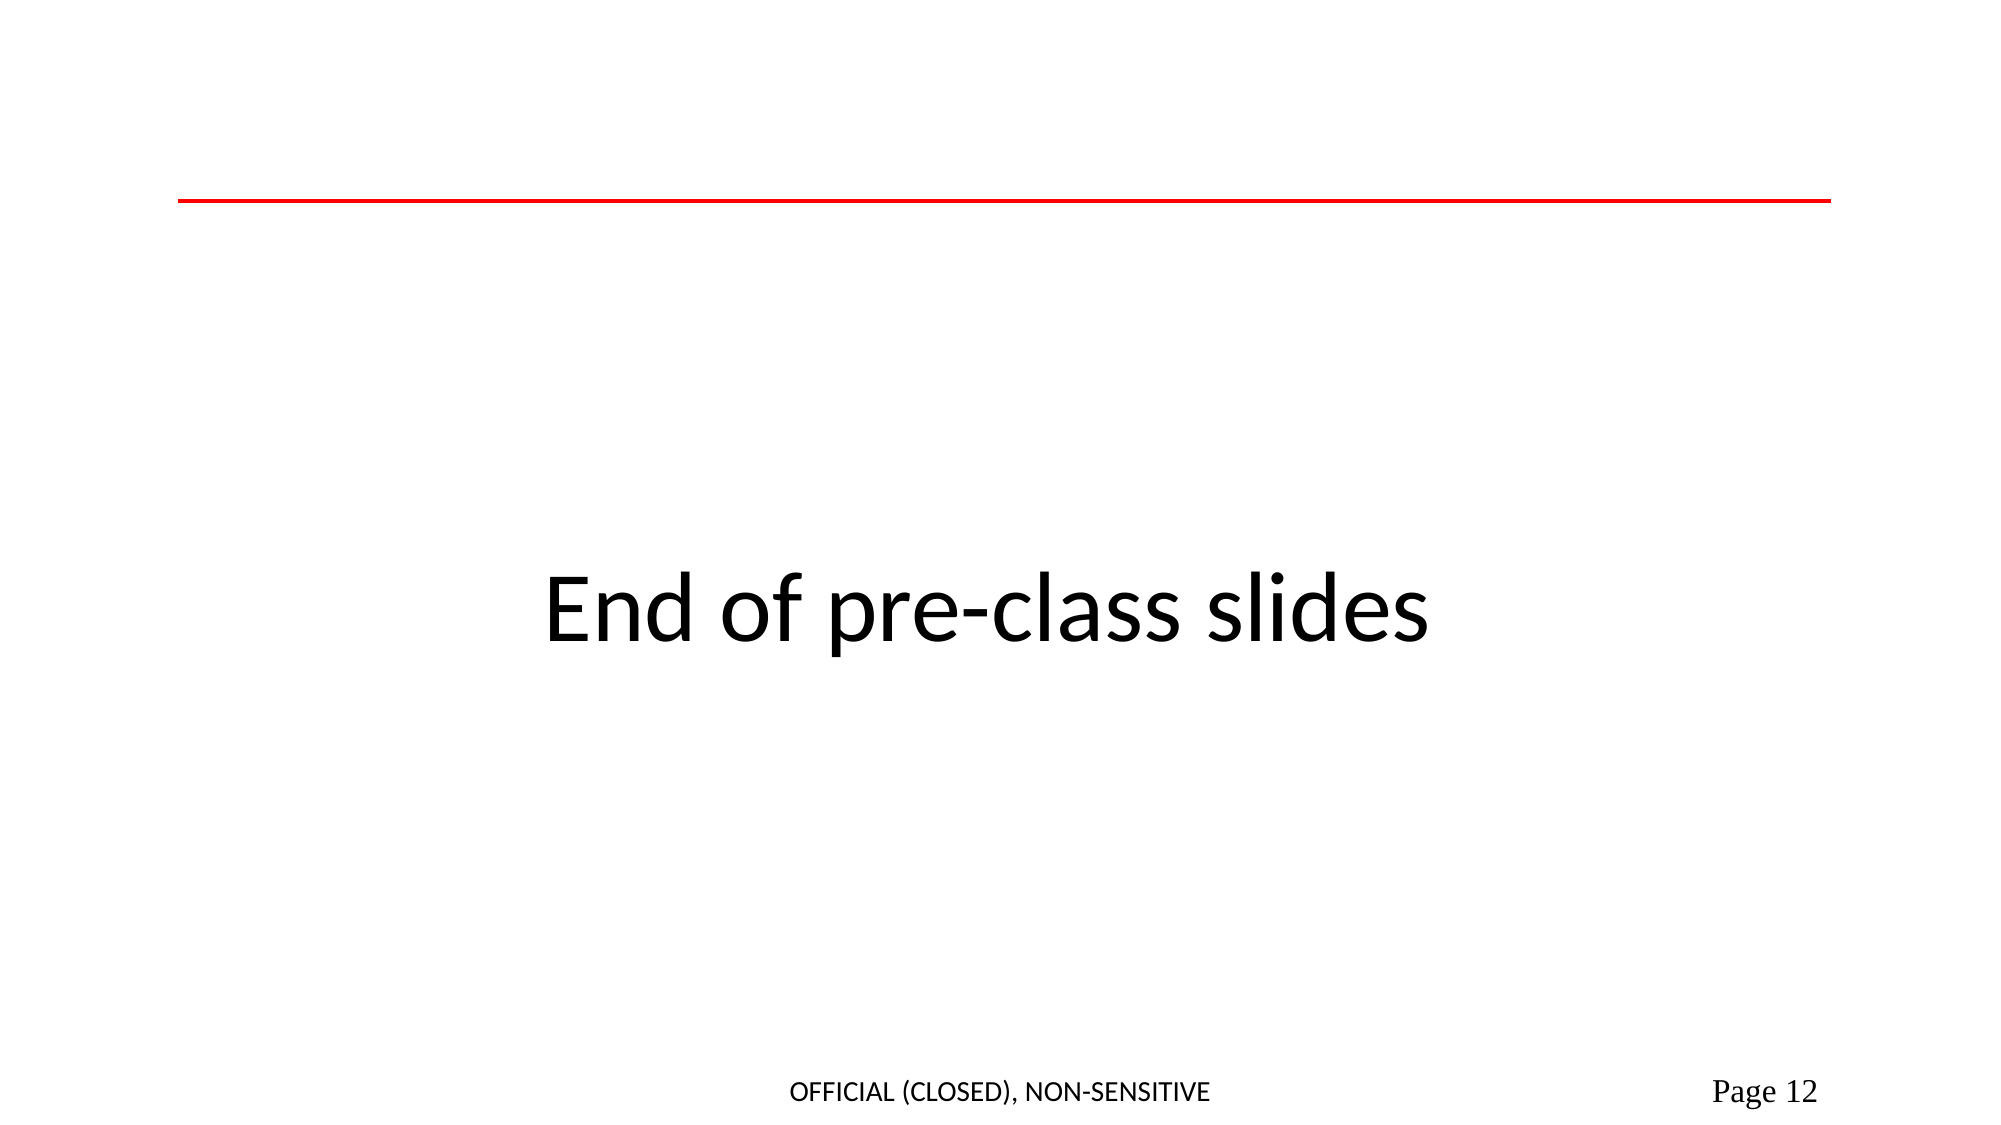

#

End of pre-class slides
Official (Closed), Non-sensitive
 Page 12